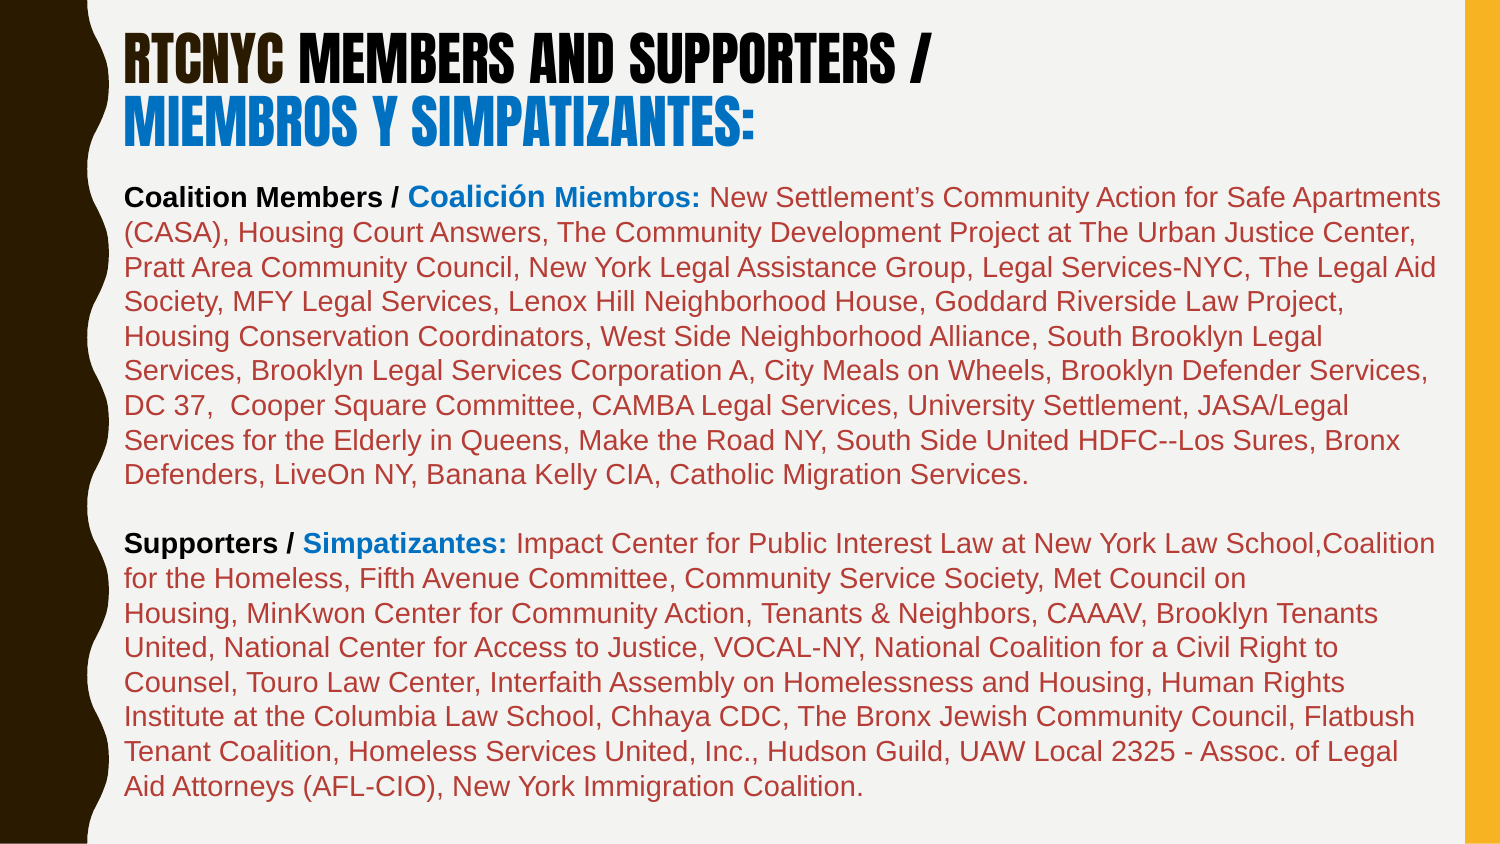

# RTCNYC MEMBERS AND SUPPORTERS / MIEMBROS Y SIMPATIZANTES:
Coalition Members / Coalición Miembros: New Settlement’s Community Action for Safe Apartments (CASA), Housing Court Answers, The Community Development Project at The Urban Justice Center, Pratt Area Community Council, New York Legal Assistance Group, Legal Services-NYC, The Legal Aid Society, MFY Legal Services, Lenox Hill Neighborhood House, Goddard Riverside Law Project, Housing Conservation Coordinators, West Side Neighborhood Alliance, South Brooklyn Legal Services, Brooklyn Legal Services Corporation A, City Meals on Wheels, Brooklyn Defender Services, DC 37,  Cooper Square Committee, CAMBA Legal Services, University Settlement, JASA/Legal Services for the Elderly in Queens, Make the Road NY, South Side United HDFC--Los Sures, Bronx Defenders, LiveOn NY, Banana Kelly CIA, Catholic Migration Services.

Supporters / Simpatizantes: Impact Center for Public Interest Law at New York Law School,Coalition for the Homeless, Fifth Avenue Committee, Community Service Society, Met Council on Housing, MinKwon Center for Community Action, Tenants & Neighbors, CAAAV, Brooklyn Tenants United, National Center for Access to Justice, VOCAL-NY, National Coalition for a Civil Right to Counsel, Touro Law Center, Interfaith Assembly on Homelessness and Housing, Human Rights Institute at the Columbia Law School, Chhaya CDC, The Bronx Jewish Community Council, Flatbush Tenant Coalition, Homeless Services United, Inc., Hudson Guild, UAW Local 2325 - Assoc. of Legal Aid Attorneys (AFL-CIO), New York Immigration Coalition.